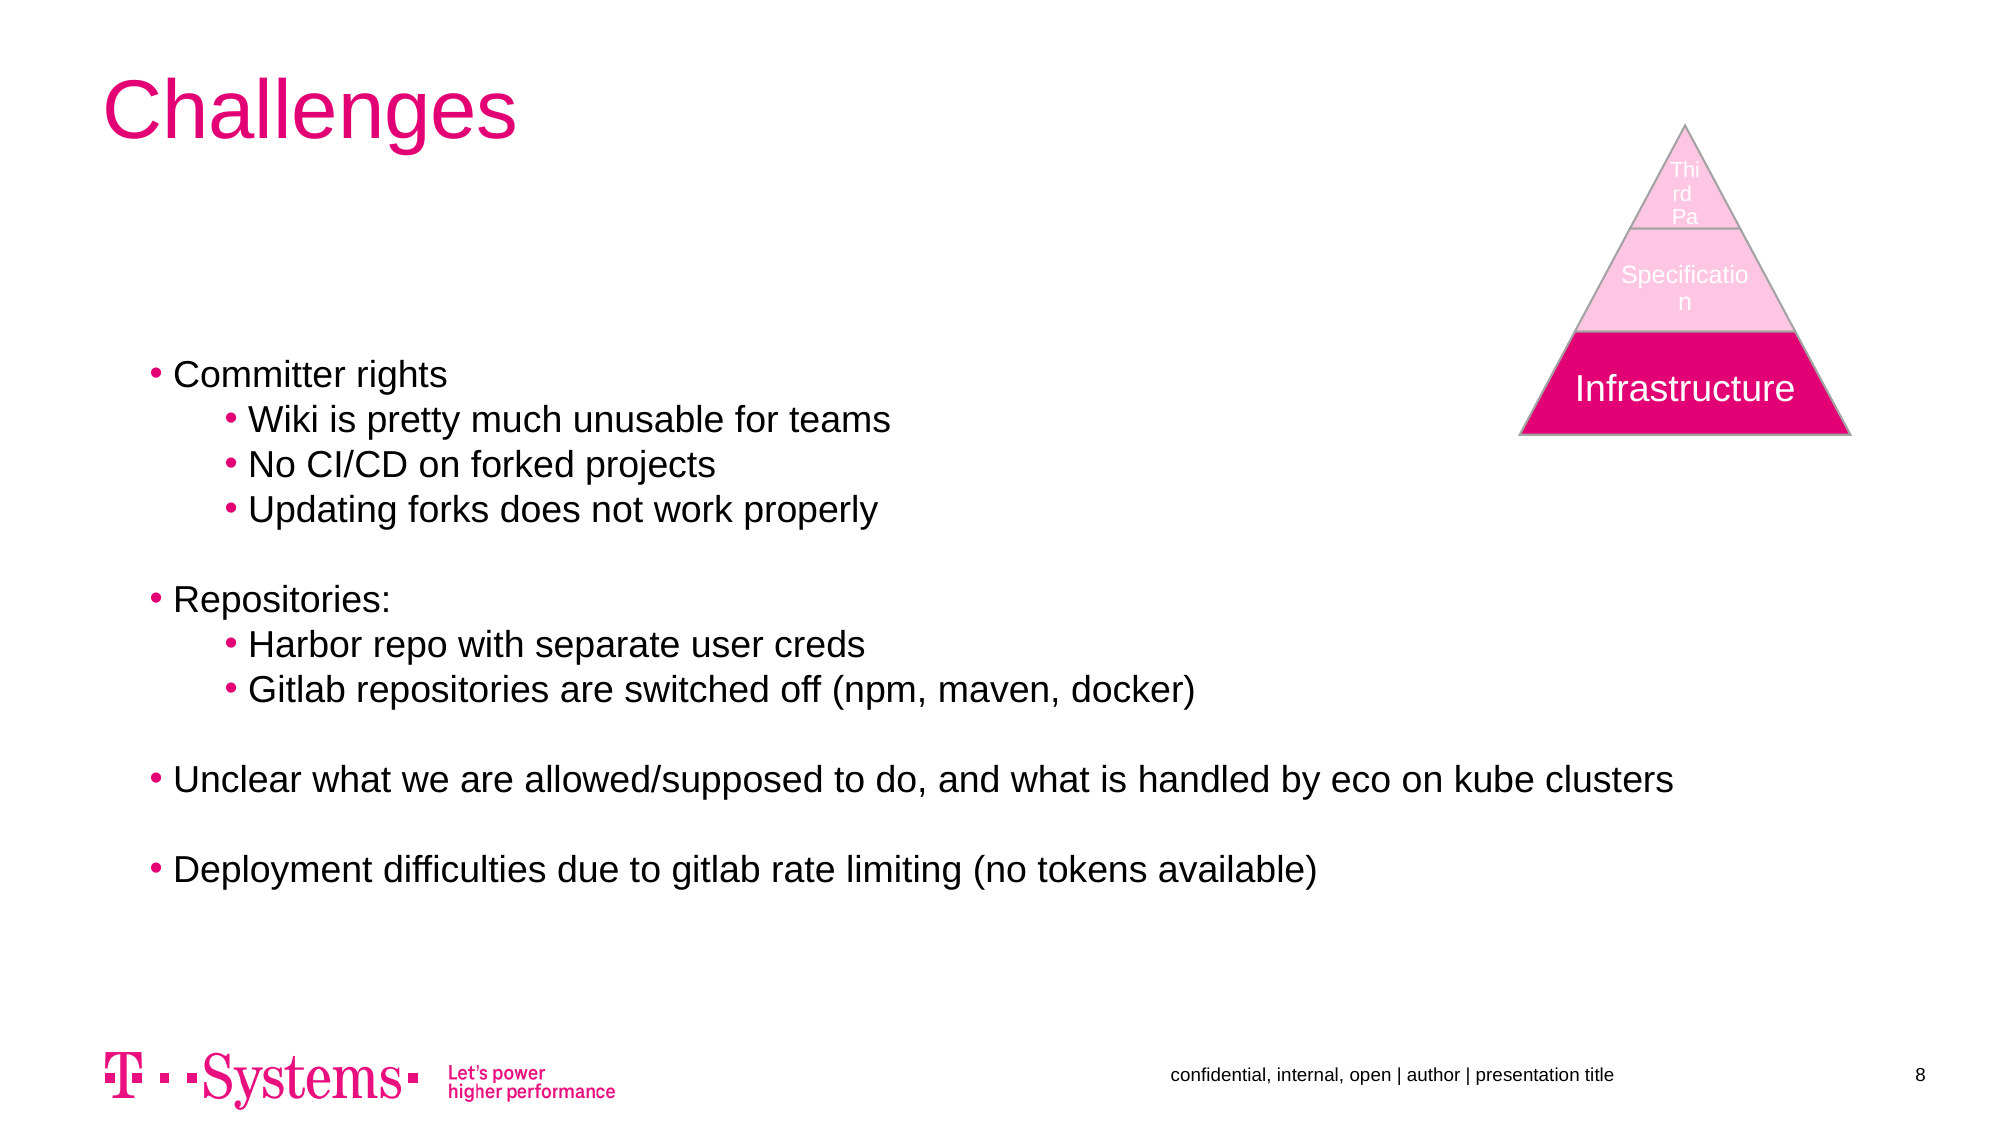

# Challenges
Third
Party
Specification
Infrastructure
Committer rights
Wiki is pretty much unusable for teams
No CI/CD on forked projects
Updating forks does not work properly

Repositories:
Harbor repo with separate user creds
Gitlab repositories are switched off (npm, maven, docker)

Unclear what we are allowed/supposed to do, and what is handled by eco on kube clusters

Deployment difficulties due to gitlab rate limiting (no tokens available)
confidential, internal, open | author | presentation title
8